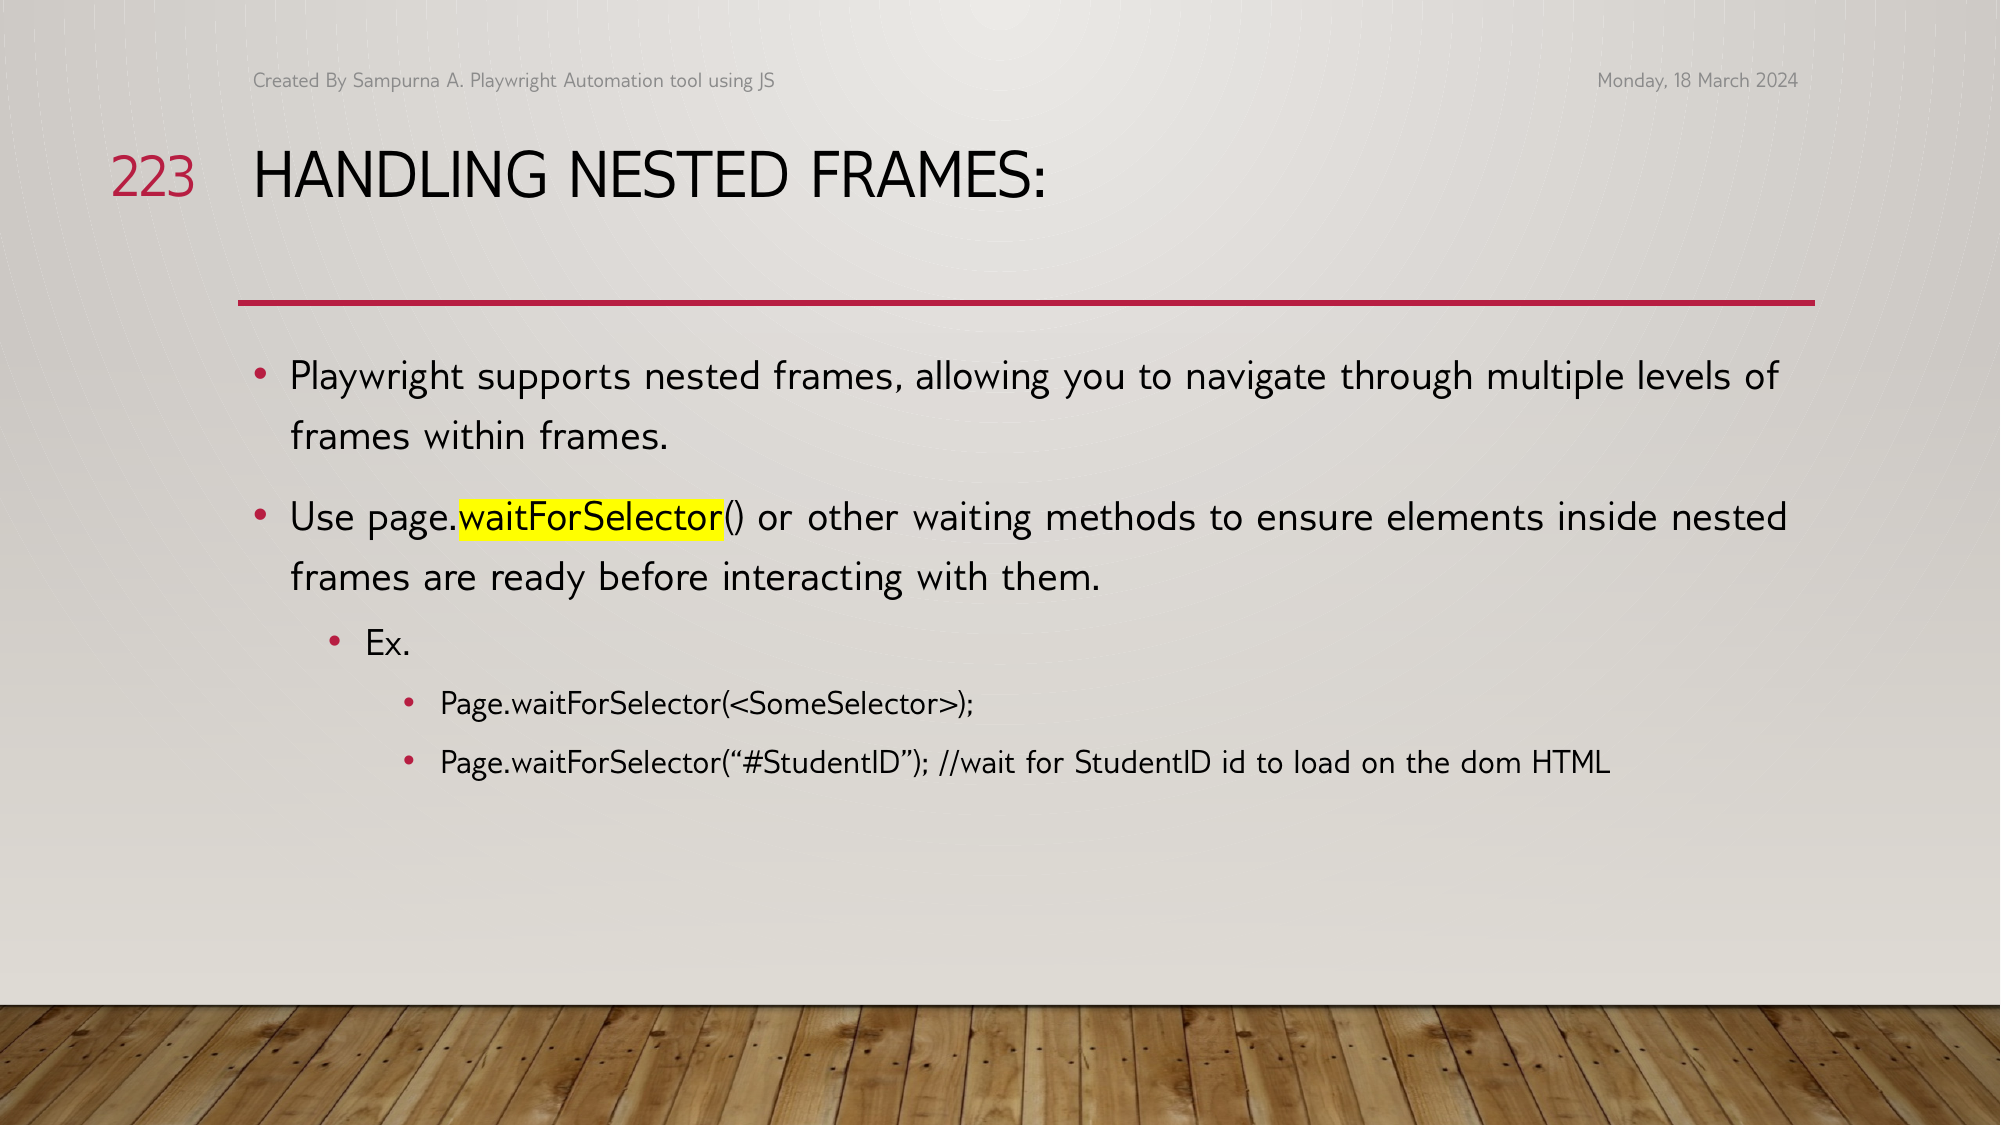

Created By Sampurna A. Playwright Automation tool using JS
Monday, 18 March 2024
223
# Handling Nested Frames:
Playwright supports nested frames, allowing you to navigate through multiple levels of frames within frames.
Use page.waitForSelector() or other waiting methods to ensure elements inside nested frames are ready before interacting with them.
Ex.
Page.waitForSelector(<SomeSelector>);
Page.waitForSelector(“#StudentID”); //wait for StudentID id to load on the dom HTML